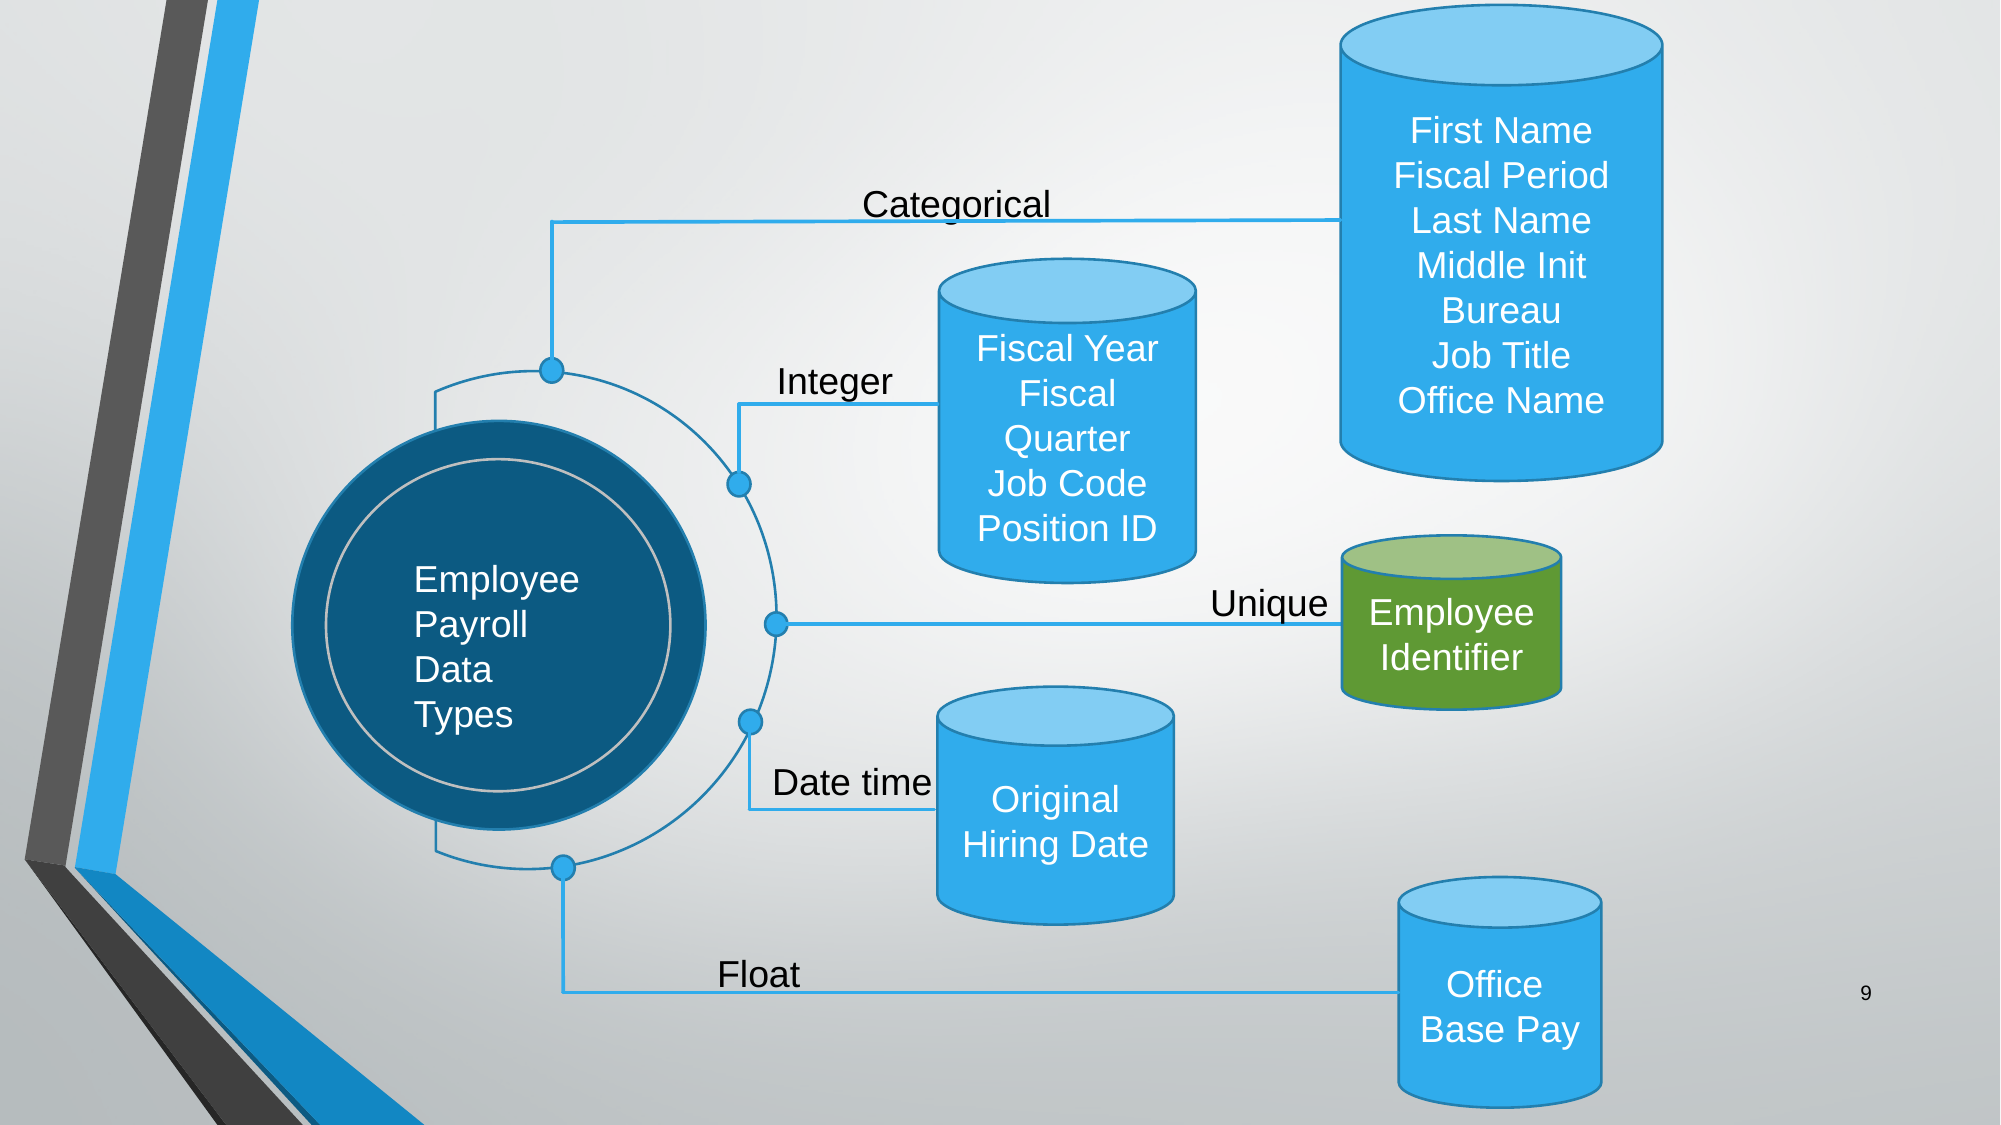

First Name
Fiscal Period
Last Name
Middle Init
Bureau
Job Title
Office Name
Categorical

Fiscal Year
Fiscal Quarter
Job Code
Position ID

Integer

Employee Identifier
Employee Payroll Data Types
Unique

Original Hiring Date
Date time
Office
Base Pay
Float
9